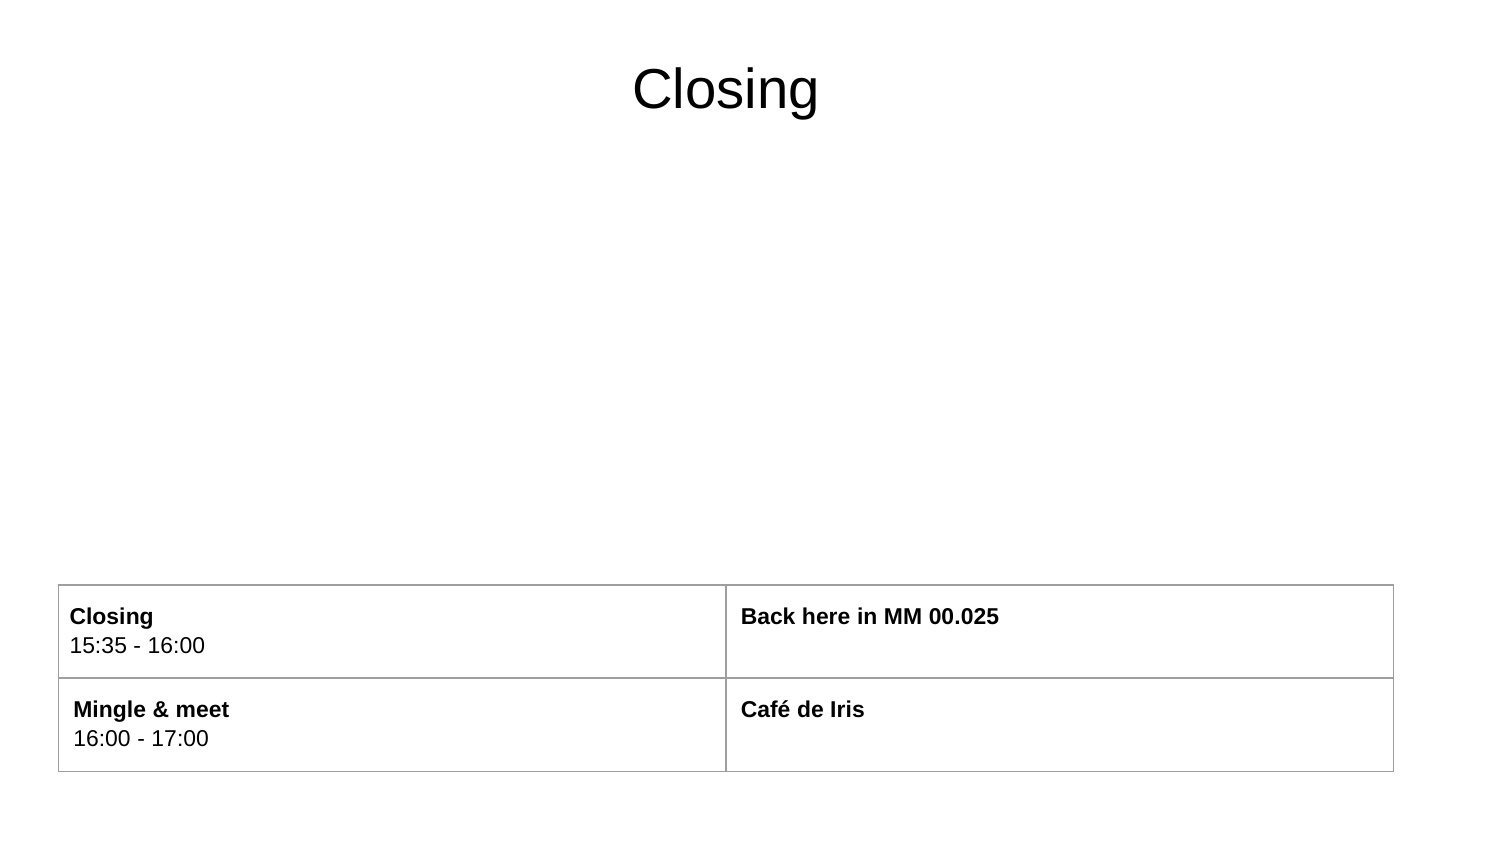

# Closing
| Closing 15:35 - 16:00 | Back here in MM 00.025 |
| --- | --- |
| Mingle & meet 16:00 - 17:00 | Café de Iris |